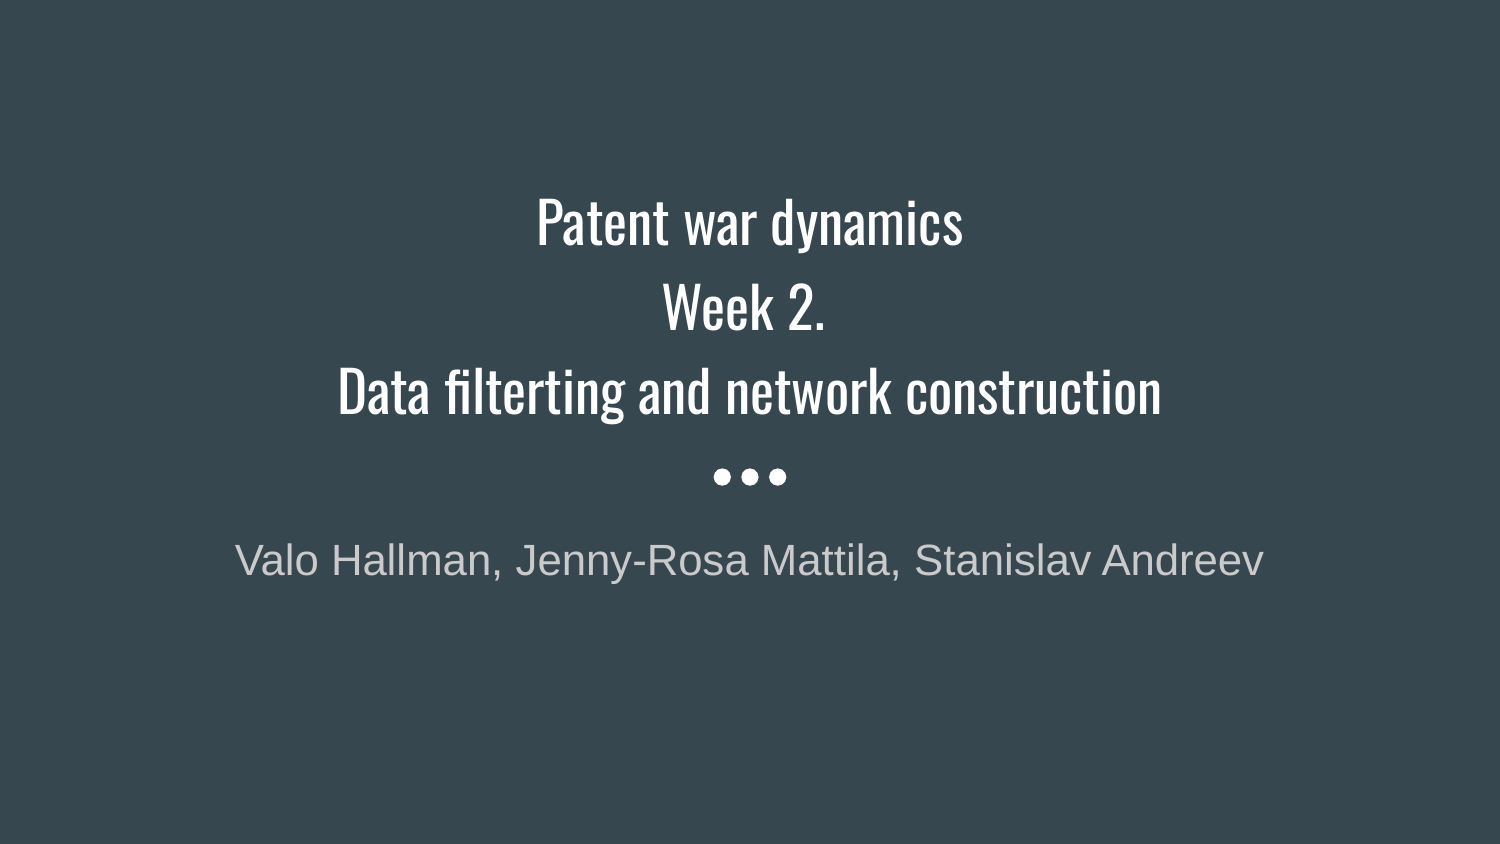

# Patent war dynamics Week 2. Data filterting and network construction
Valo Hallman, Jenny-Rosa Mattila, Stanislav Andreev